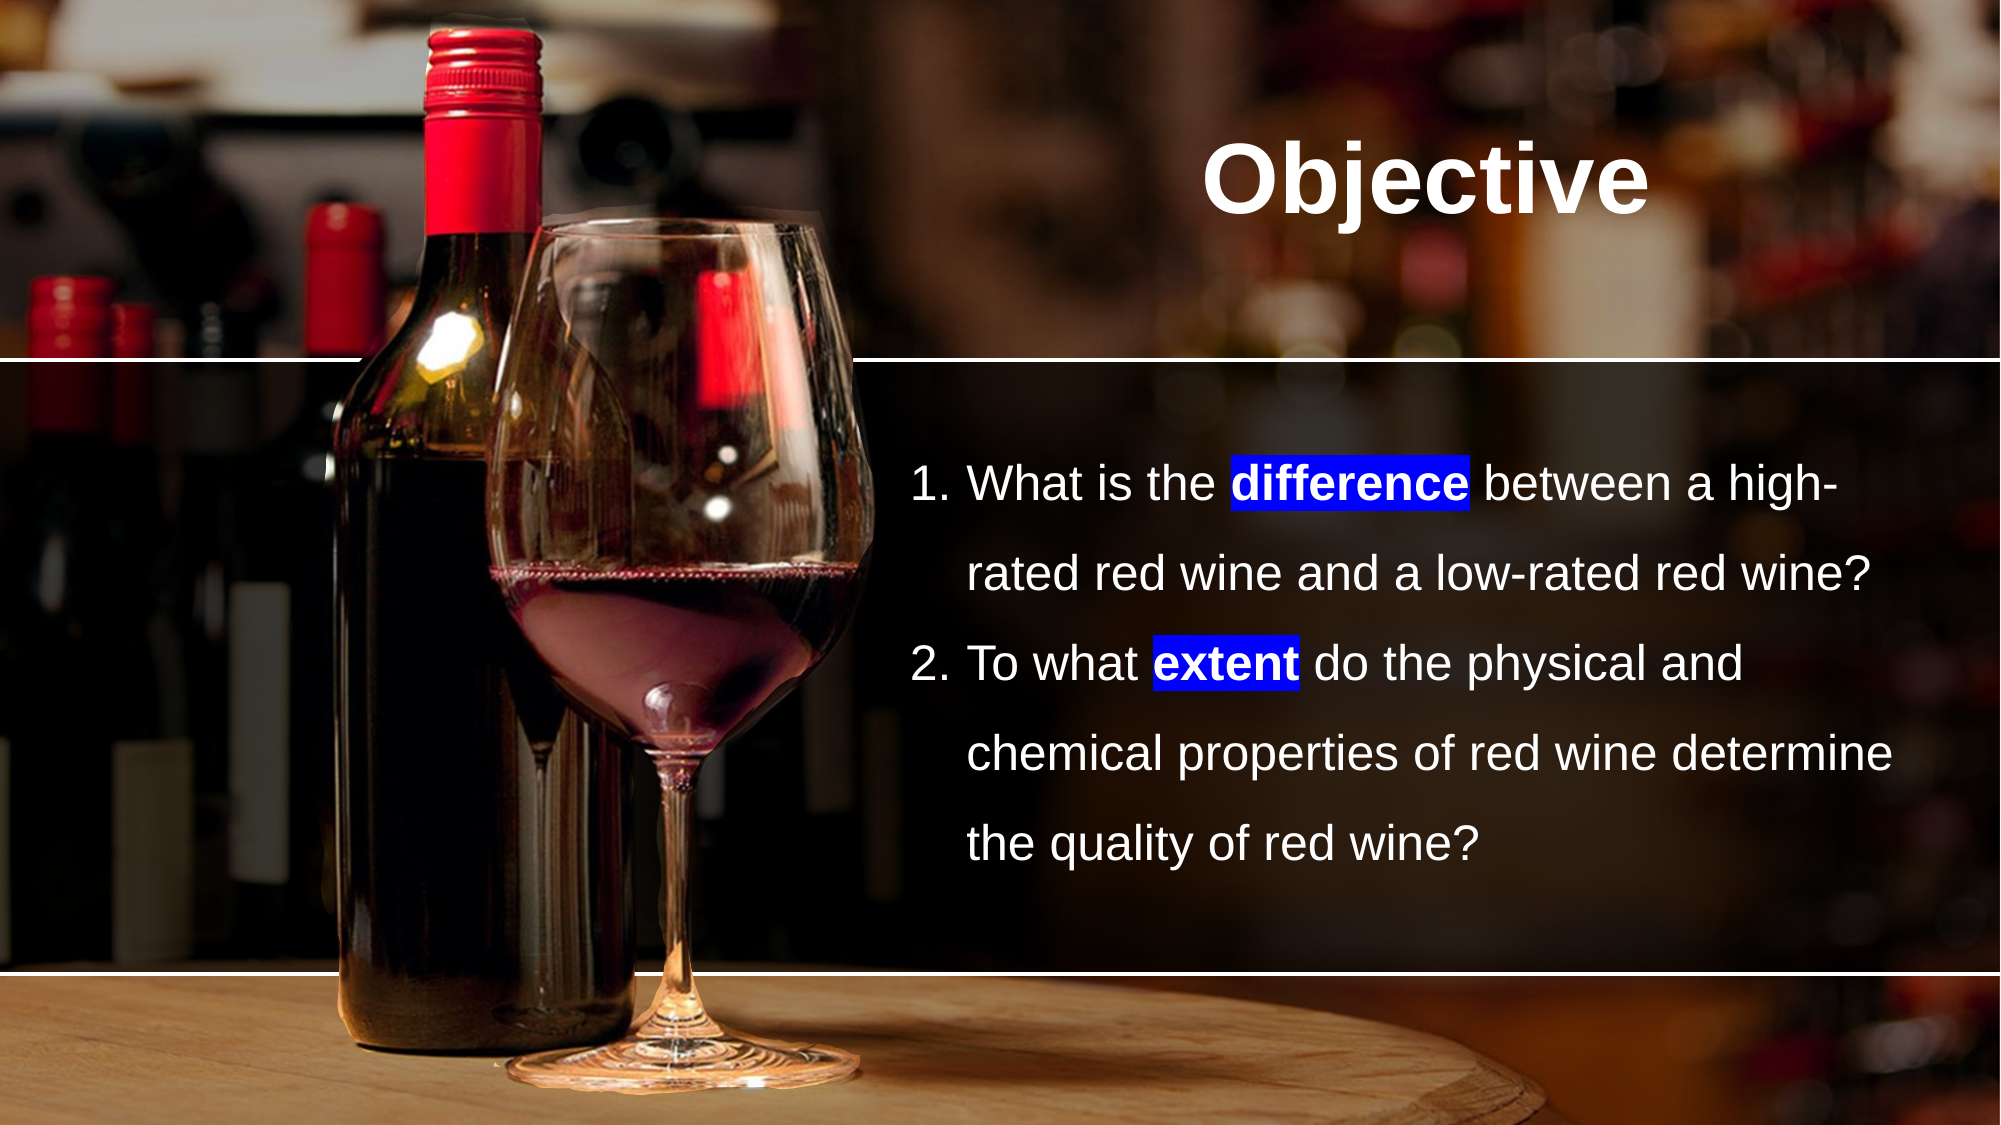

Objective

What is the difference between a high-rated red wine and a low-rated red wine?
To what extent do the physical and chemical properties of red wine determine the quality of red wine?